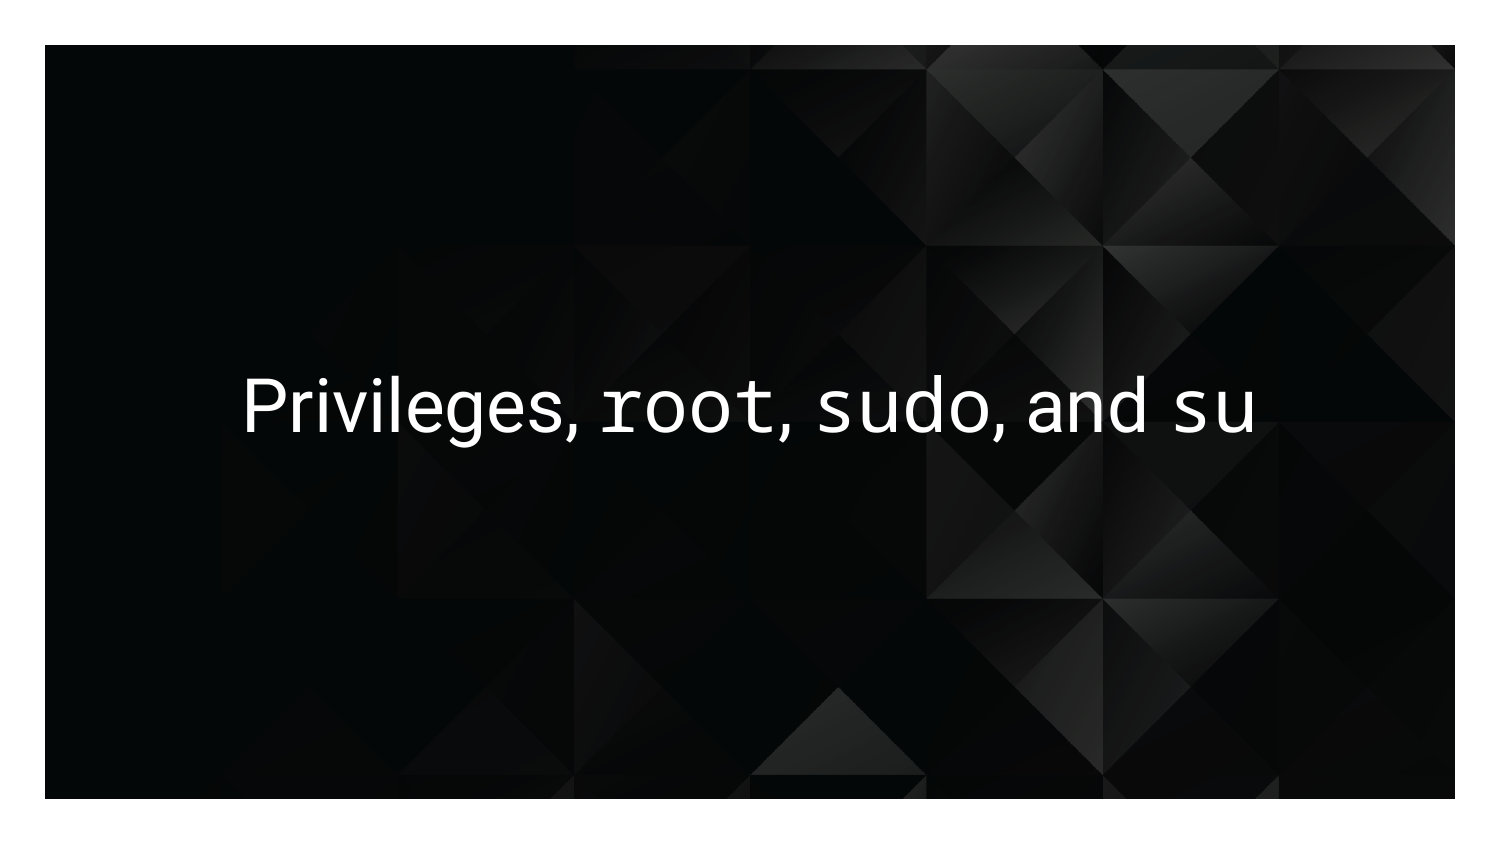

# Privileges, root, sudo, and su
18